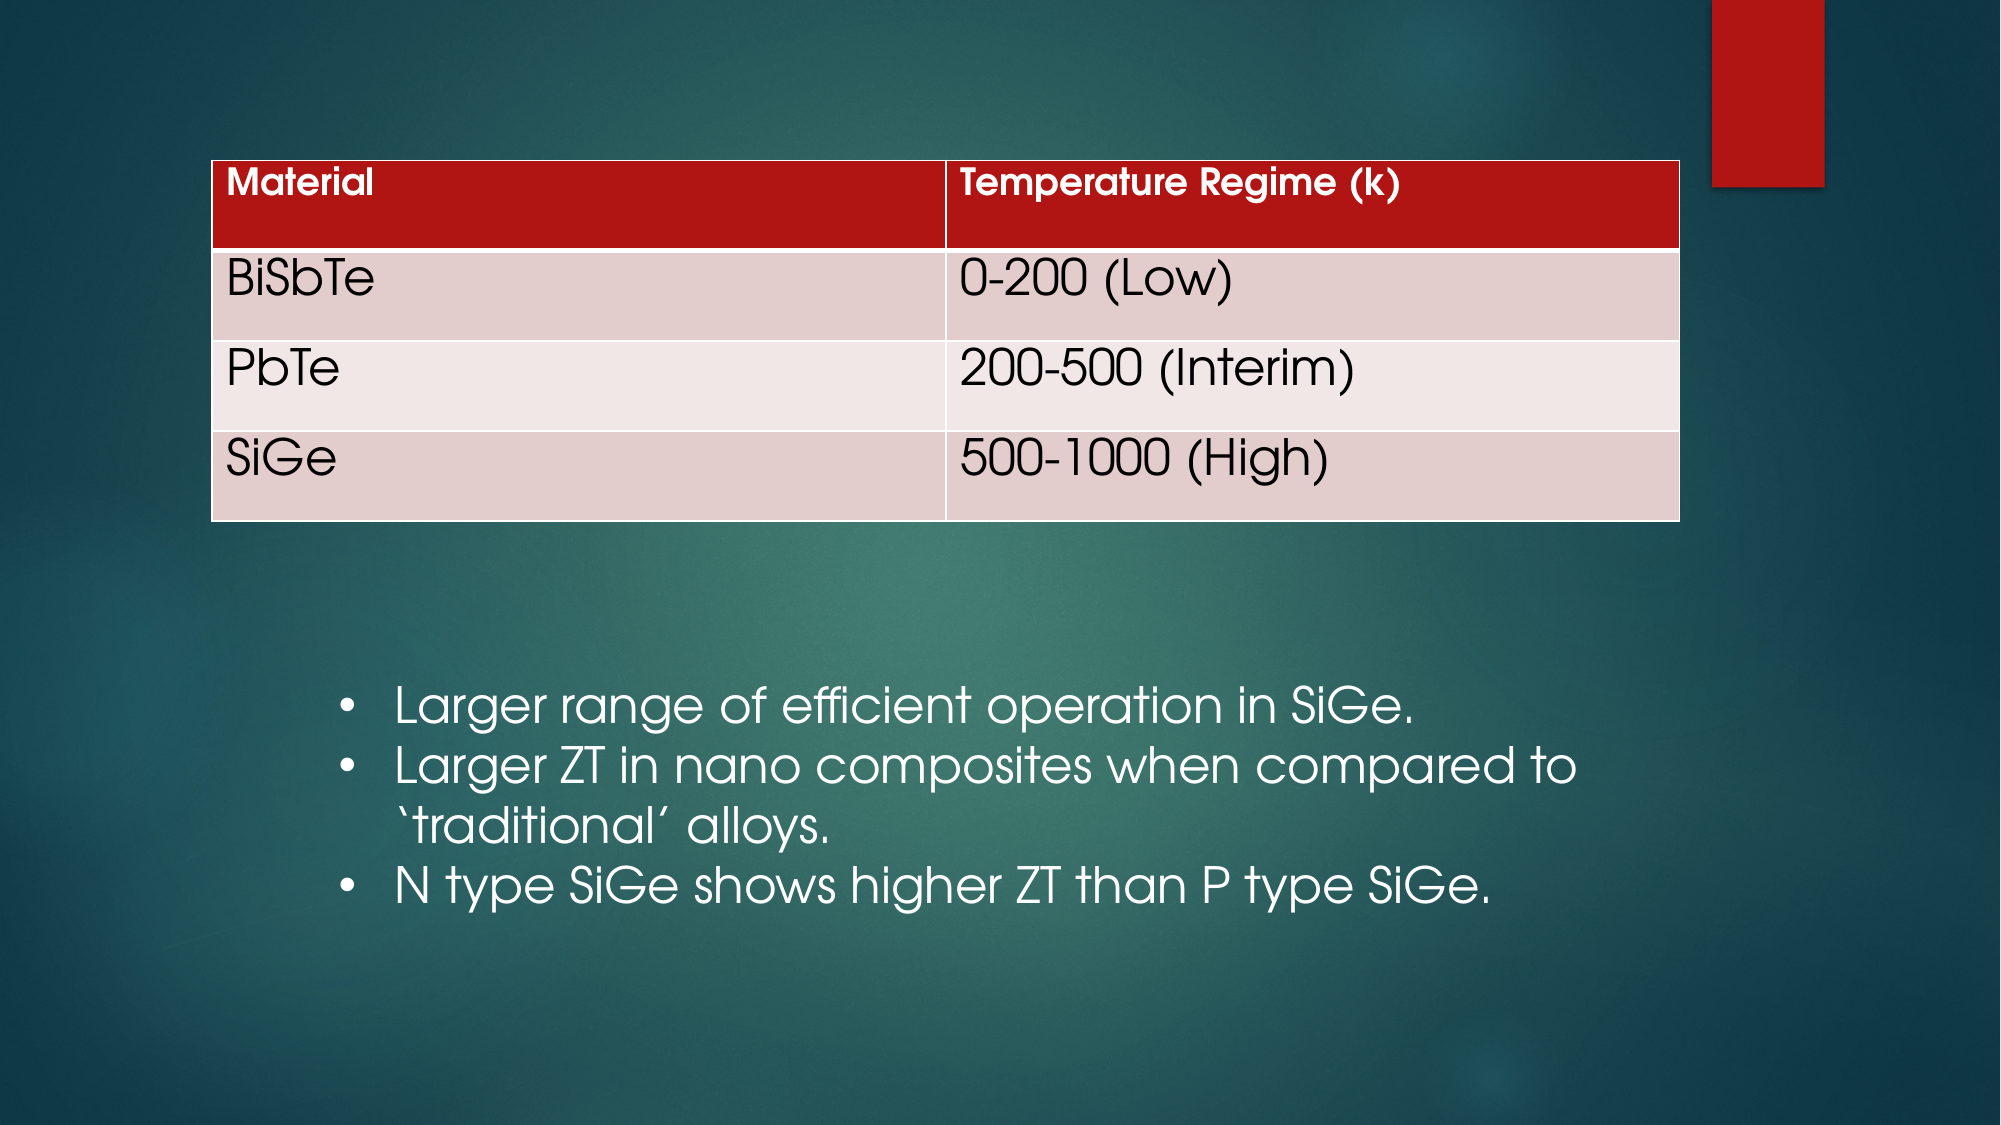

| Material | Temperature Regime (k) |
| --- | --- |
| BiSbTe | 0-200 (Low) |
| PbTe | 200-500 (Interim) |
| SiGe | 500-1000 (High) |
Larger range of efficient operation in SiGe.
Larger ZT in nano composites when compared to ‘traditional’ alloys.
N type SiGe shows higher ZT than P type SiGe.